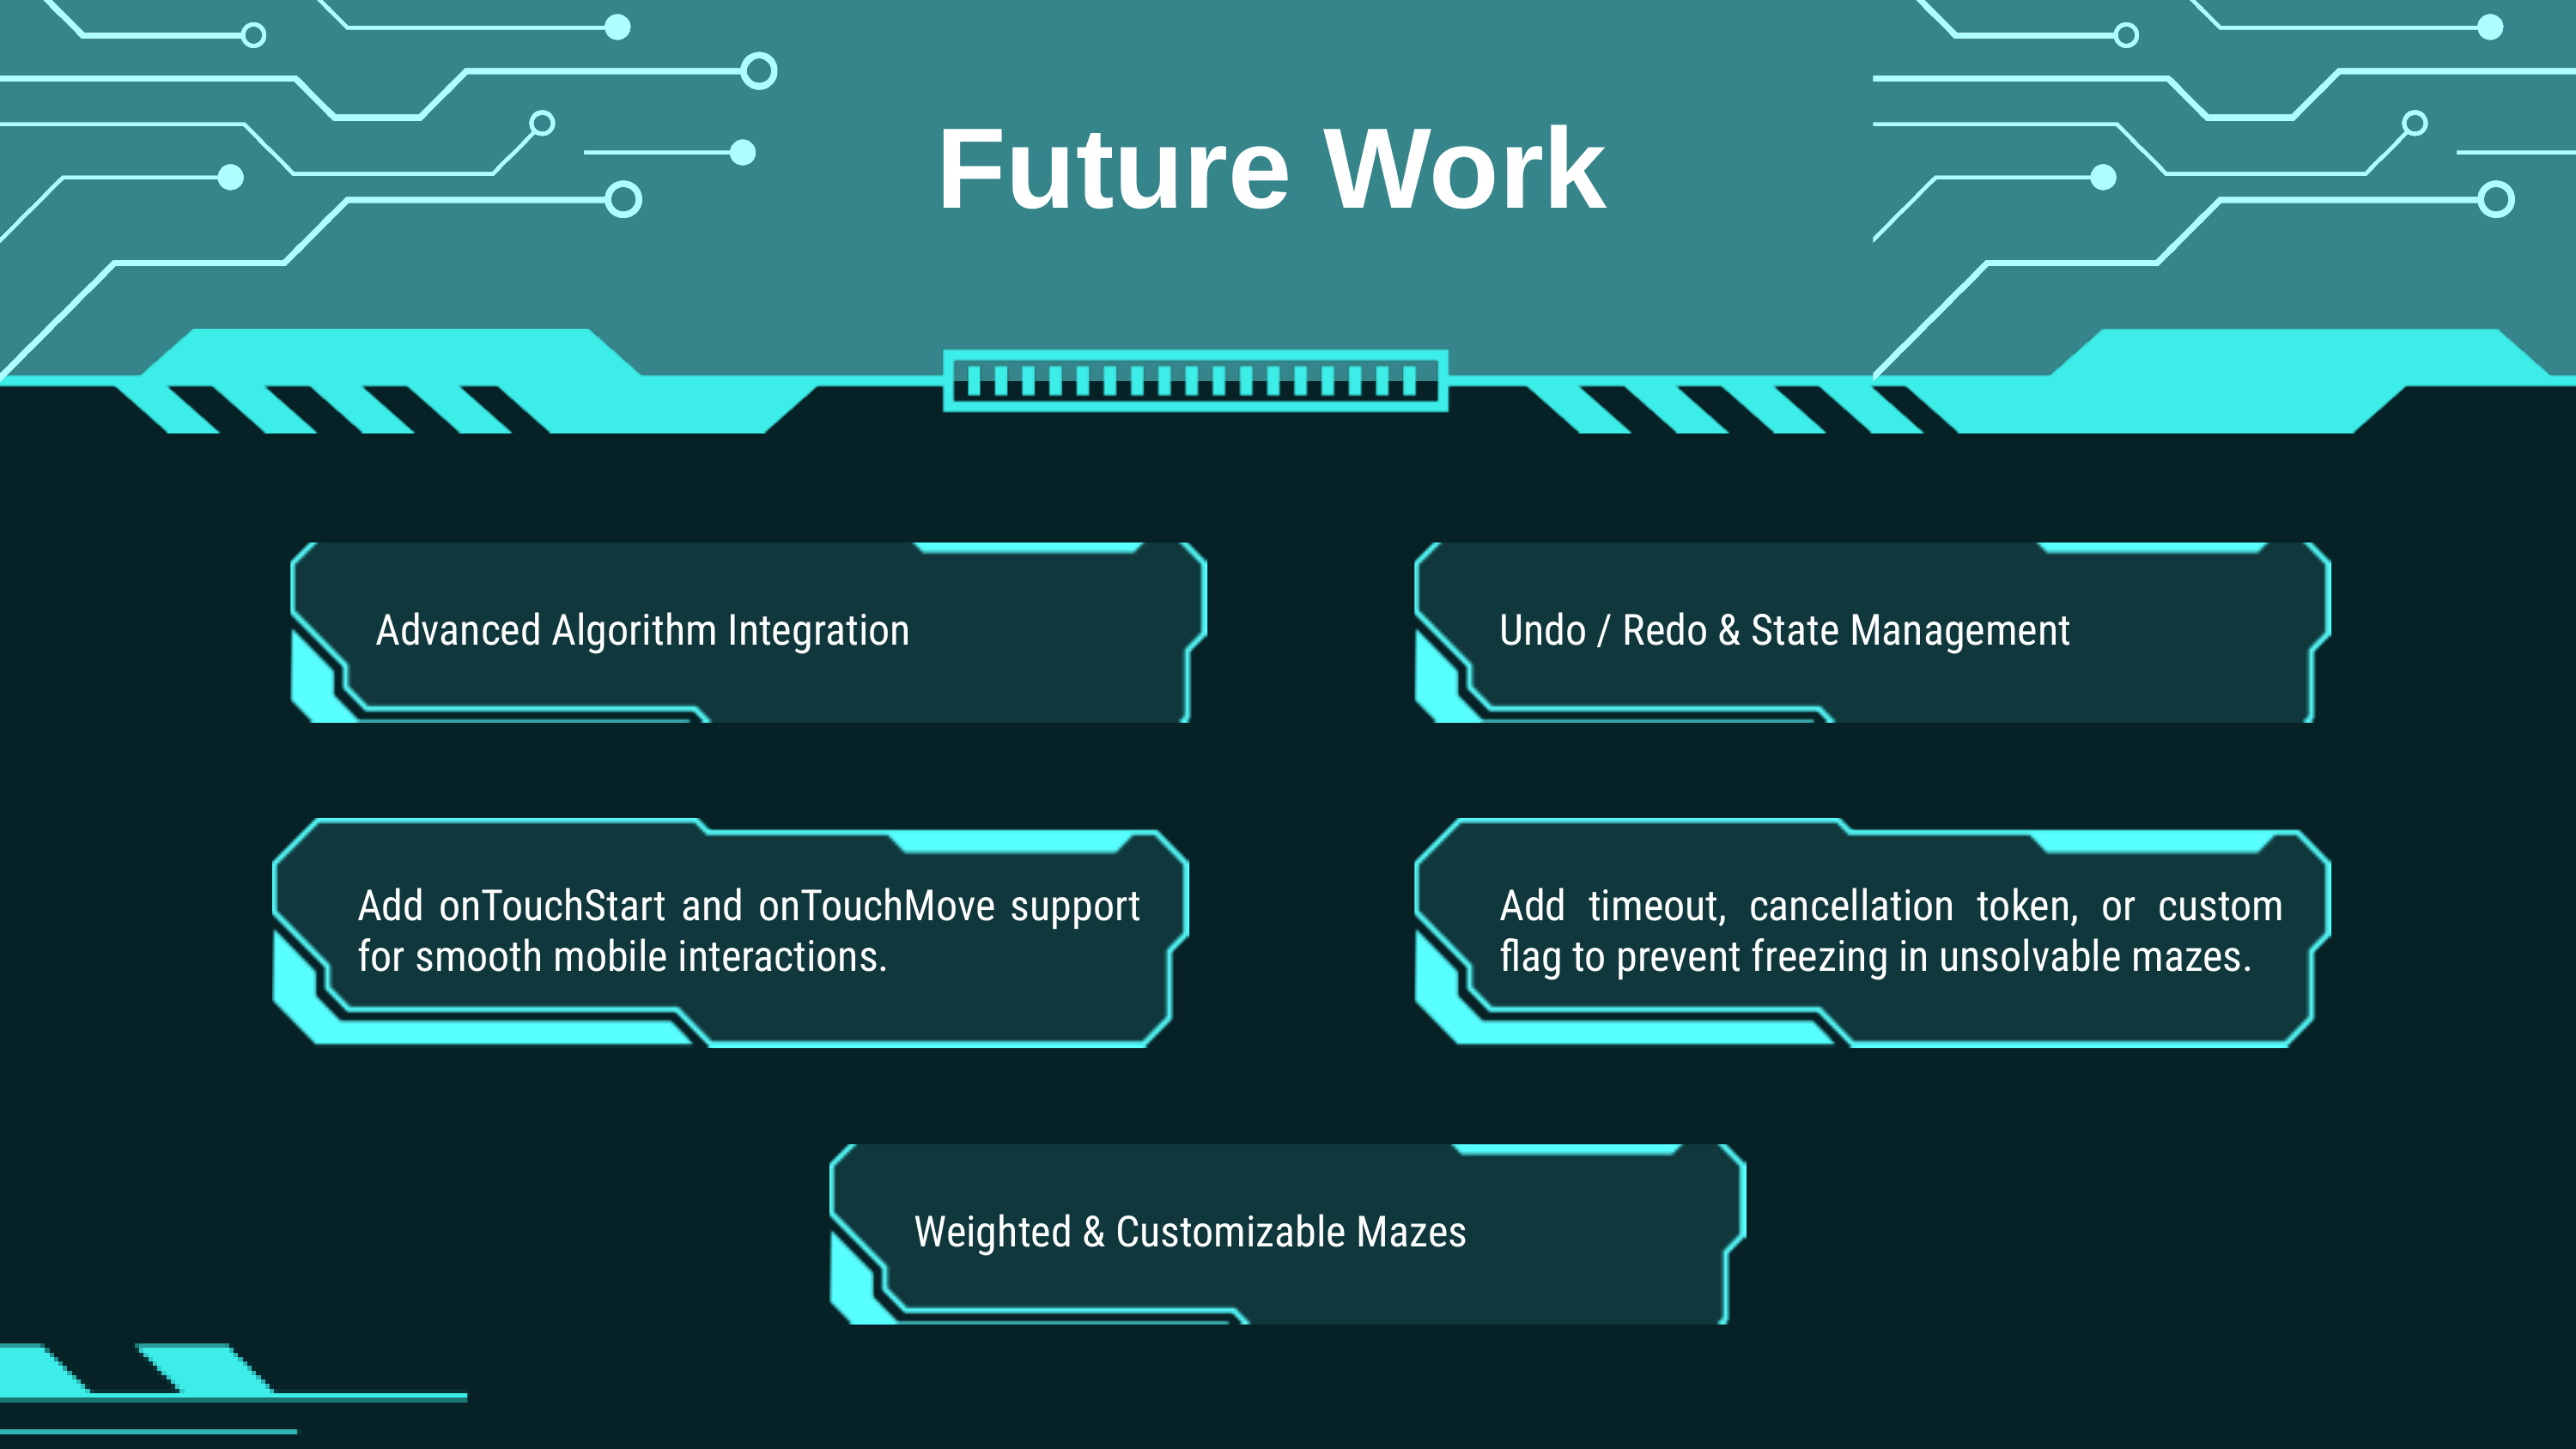

Future Work

Advanced Algorithm Integration

Undo / Redo & State Management

Add onTouchStart and onTouchMove support for smooth mobile interactions.

Add timeout, cancellation token, or custom flag to prevent freezing in unsolvable mazes.

Weighted & Customizable Mazes